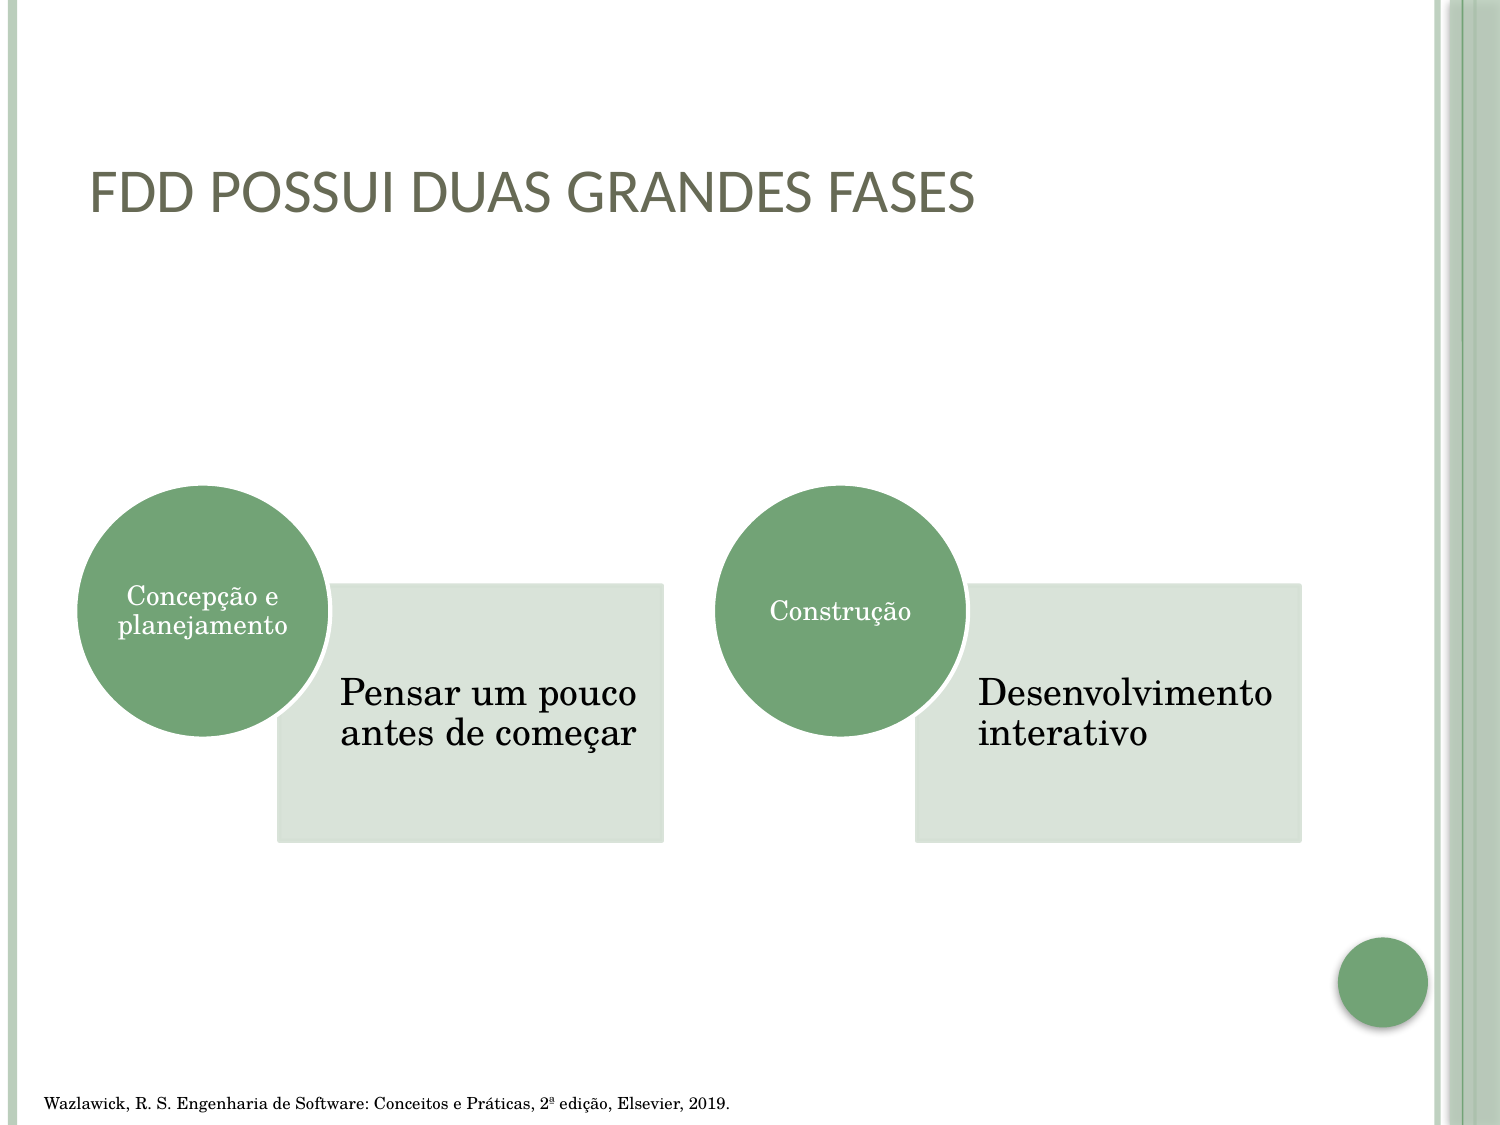

# FDD possui duas grandes fases
Pensar um pouco antes de começar
Concepção e planejamento
Desenvolvimento interativo
Construção